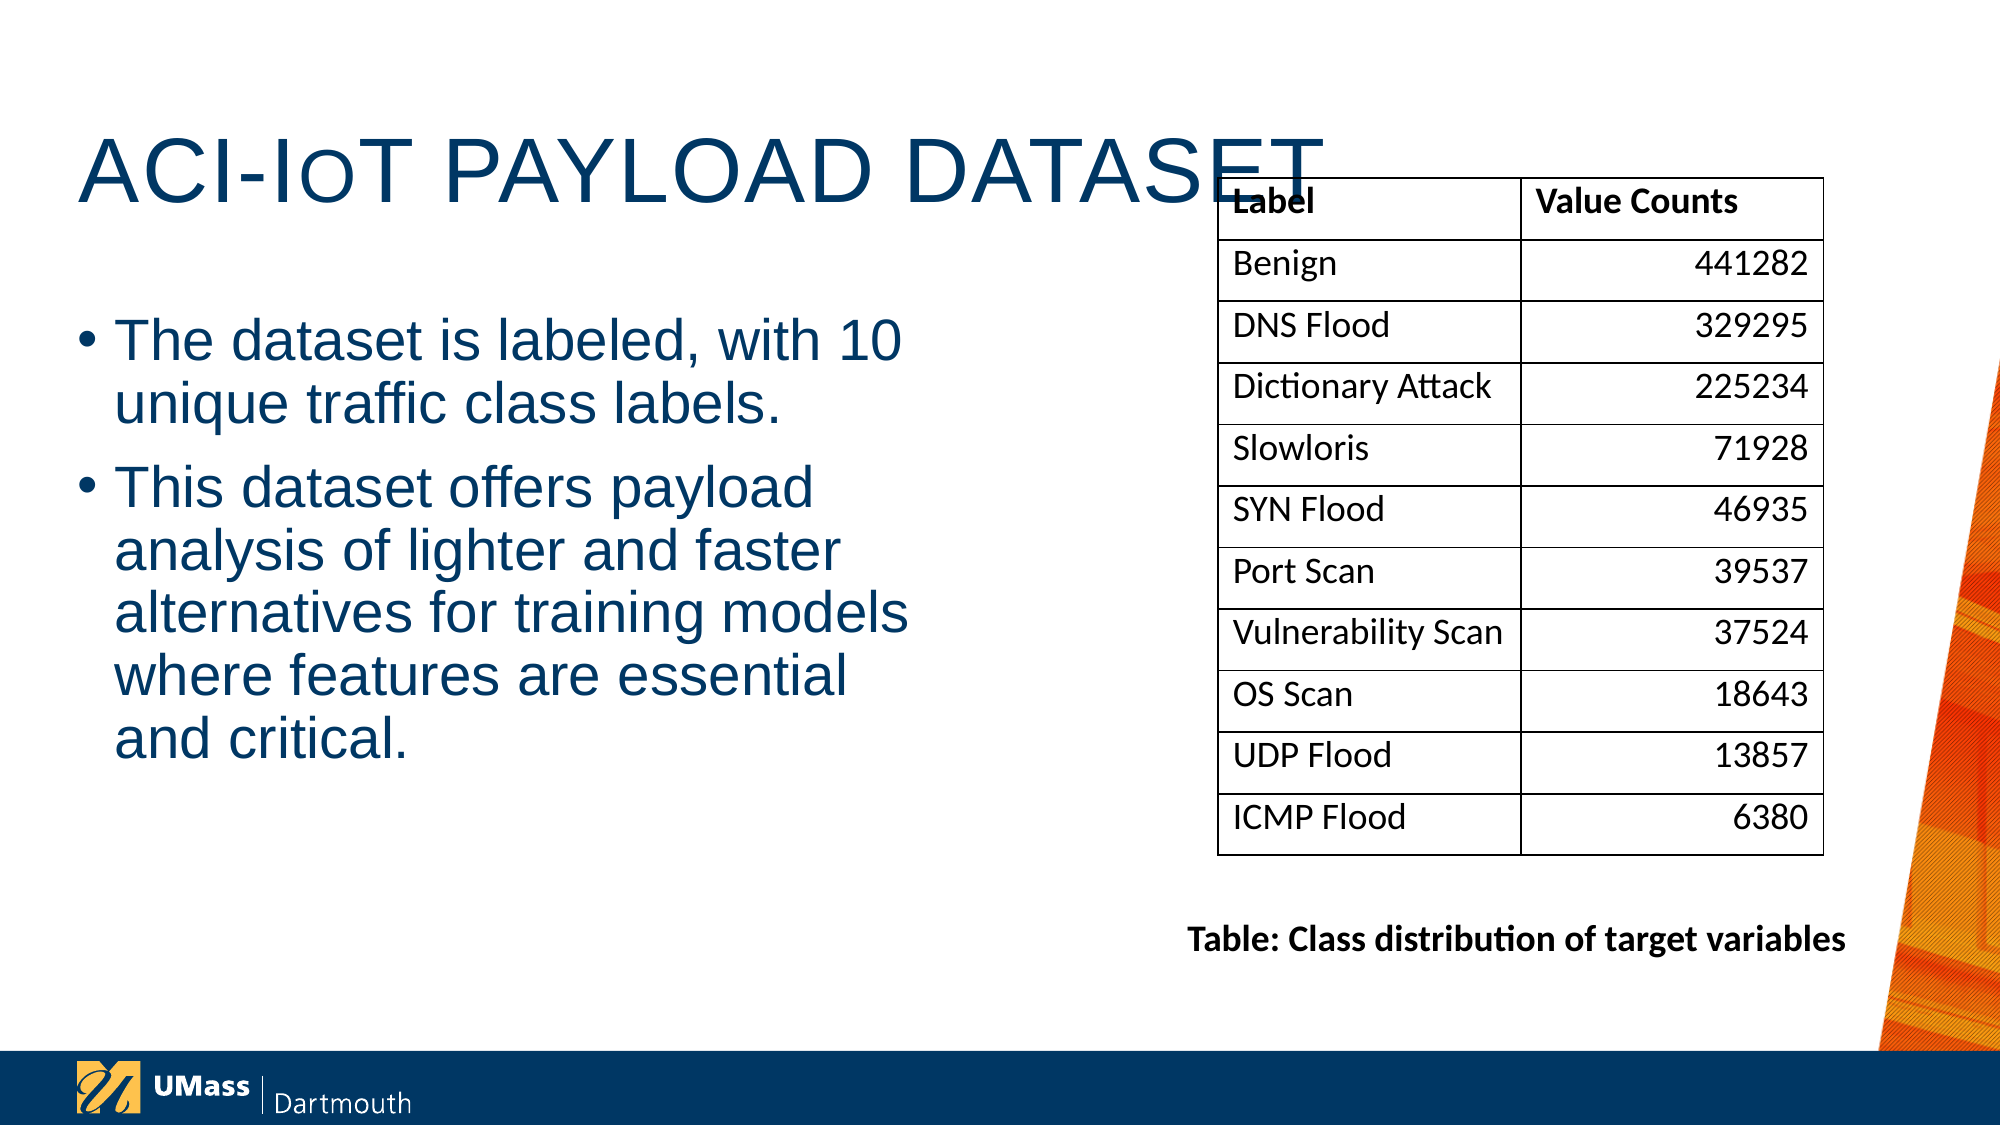

# ACI-Iot pAYLOAD dATASET
| Label | Value Counts |
| --- | --- |
| Benign | 441282 |
| DNS Flood | 329295 |
| Dictionary Attack | 225234 |
| Slowloris | 71928 |
| SYN Flood | 46935 |
| Port Scan | 39537 |
| Vulnerability Scan | 37524 |
| OS Scan | 18643 |
| UDP Flood | 13857 |
| ICMP Flood | 6380 |
The dataset is labeled, with 10 unique traffic class labels.
This dataset offers payload analysis of lighter and faster alternatives for training models where features are essential and critical.
Table: Class distribution of target variables